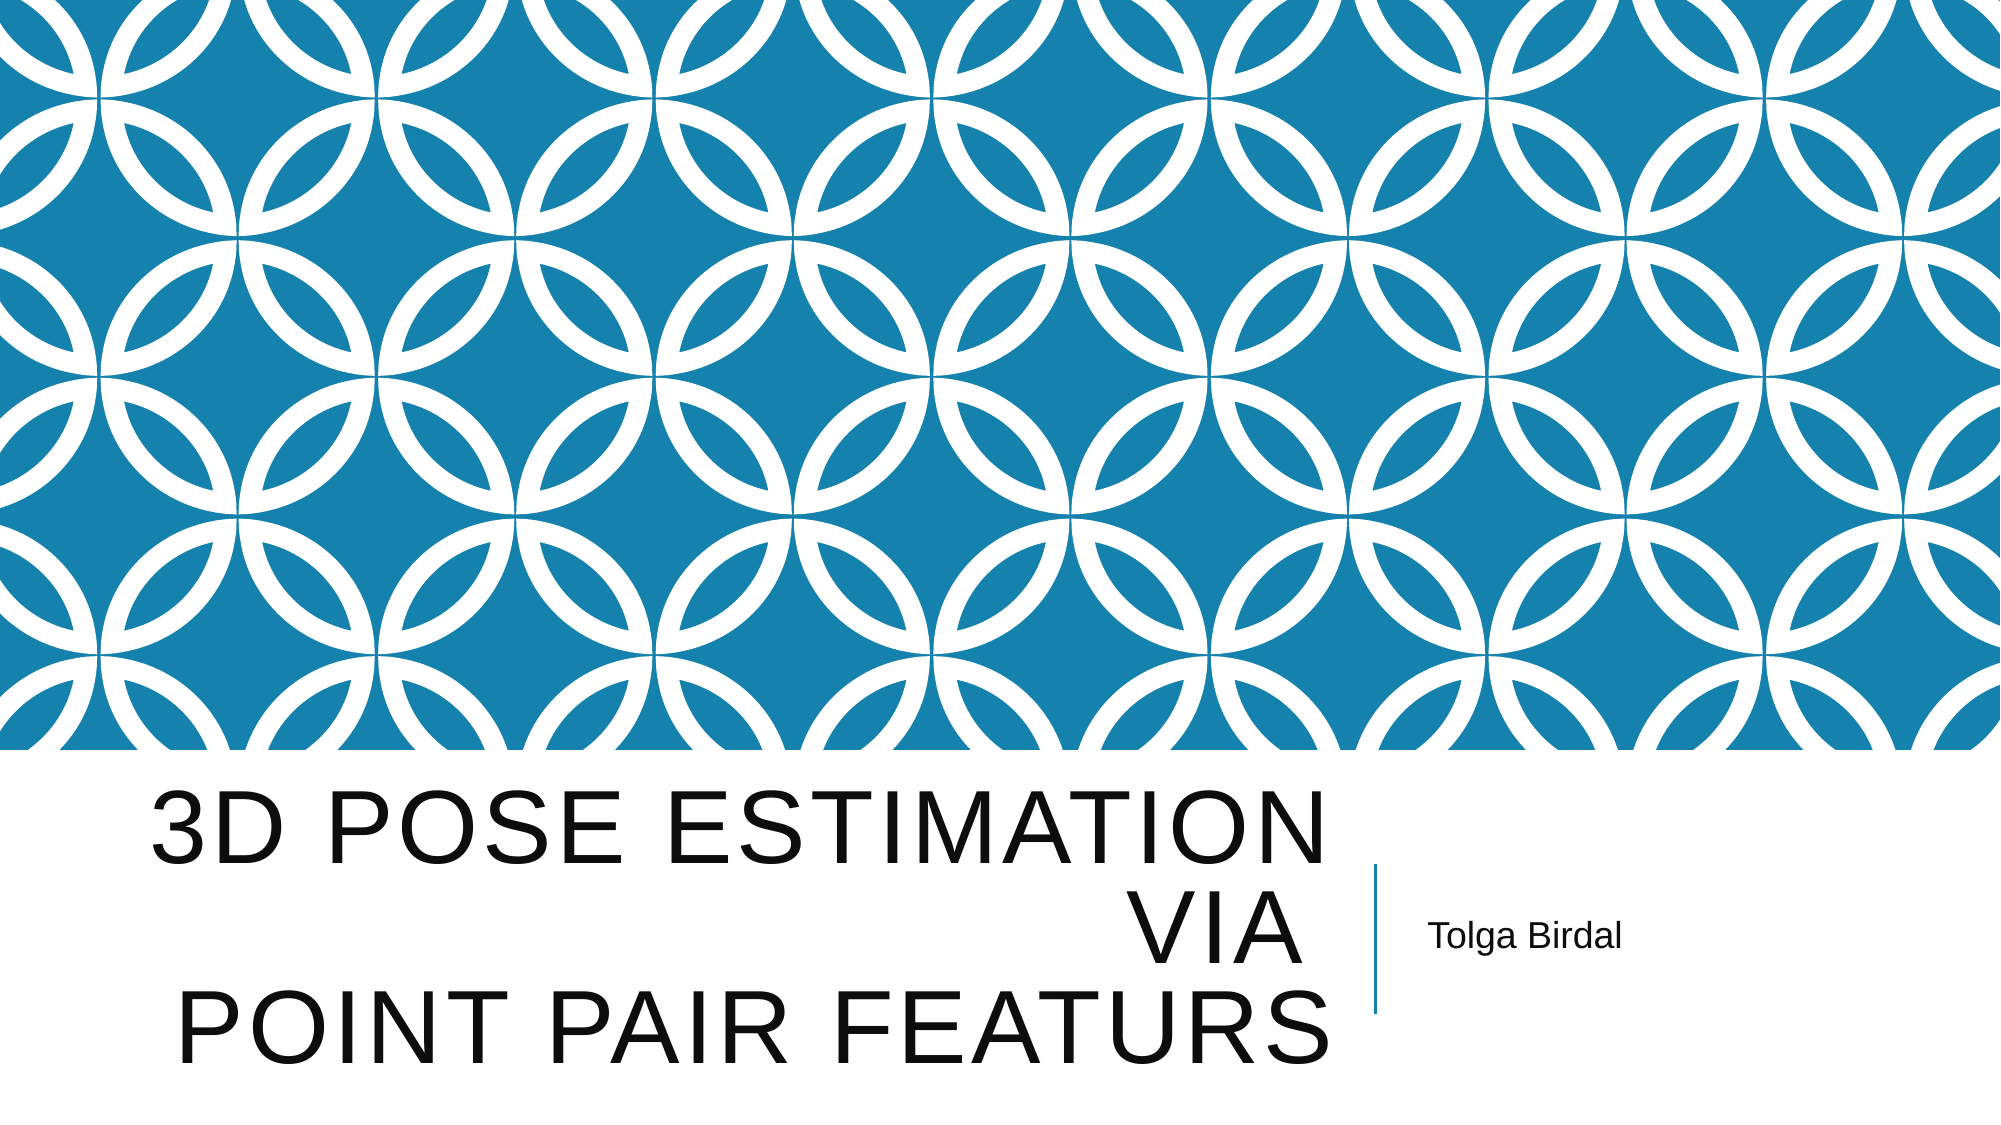

# 3d pose estimation via point pair featurs
Tolga Birdal